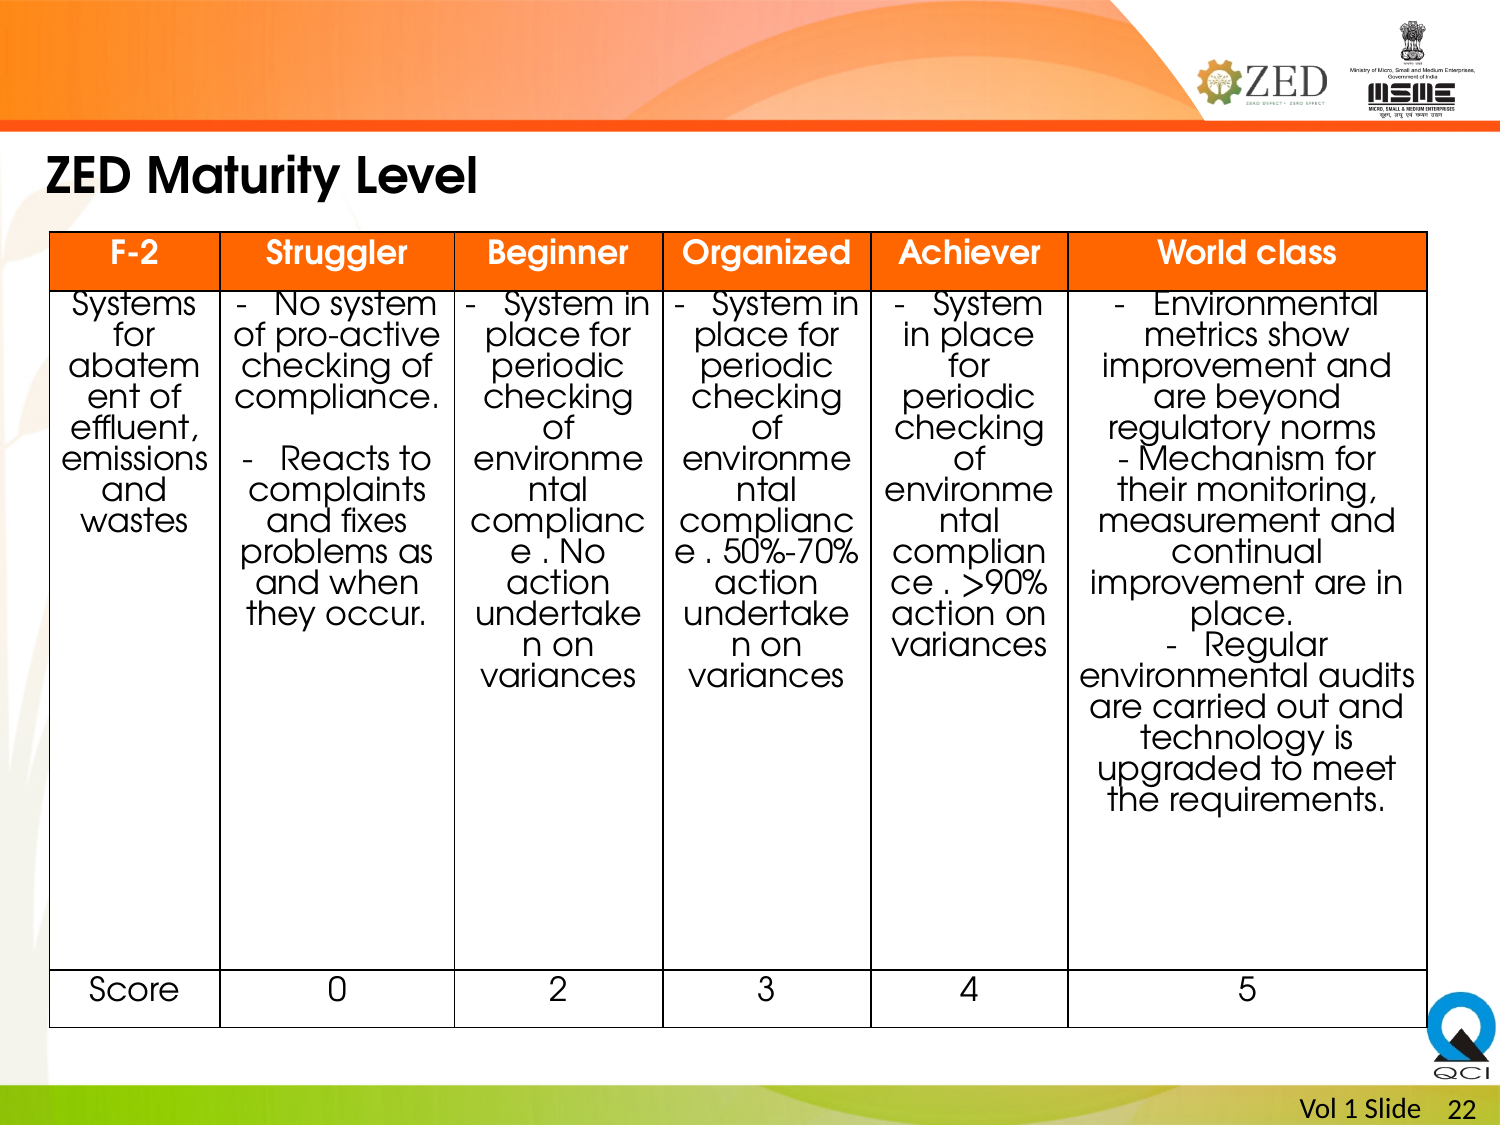

ZED Maturity Level
| F-2 | Struggler | Beginner | Organized | Achiever | World class |
| --- | --- | --- | --- | --- | --- |
| Systems for abatement of effluent, emissions and wastes | -   No system of pro-active checking of compliance. -   Reacts to complaints and fixes problems as and when they occur. | -   System in place for periodic checking of environmental compliance . No action undertaken on variances | -   System in place for periodic checking of environmental compliance . 50%-70% action undertaken on variances | -   System in place for periodic checking of environmental compliance . >90% action on variances | -   Environmental metrics show improvement and are beyond regulatory norms - Mechanism for their monitoring, measurement and continual improvement are in place. -   Regular environmental audits are carried out and technology is upgraded to meet the requirements. |
| Score | 0 | 2 | 3 | 4 | 5 |